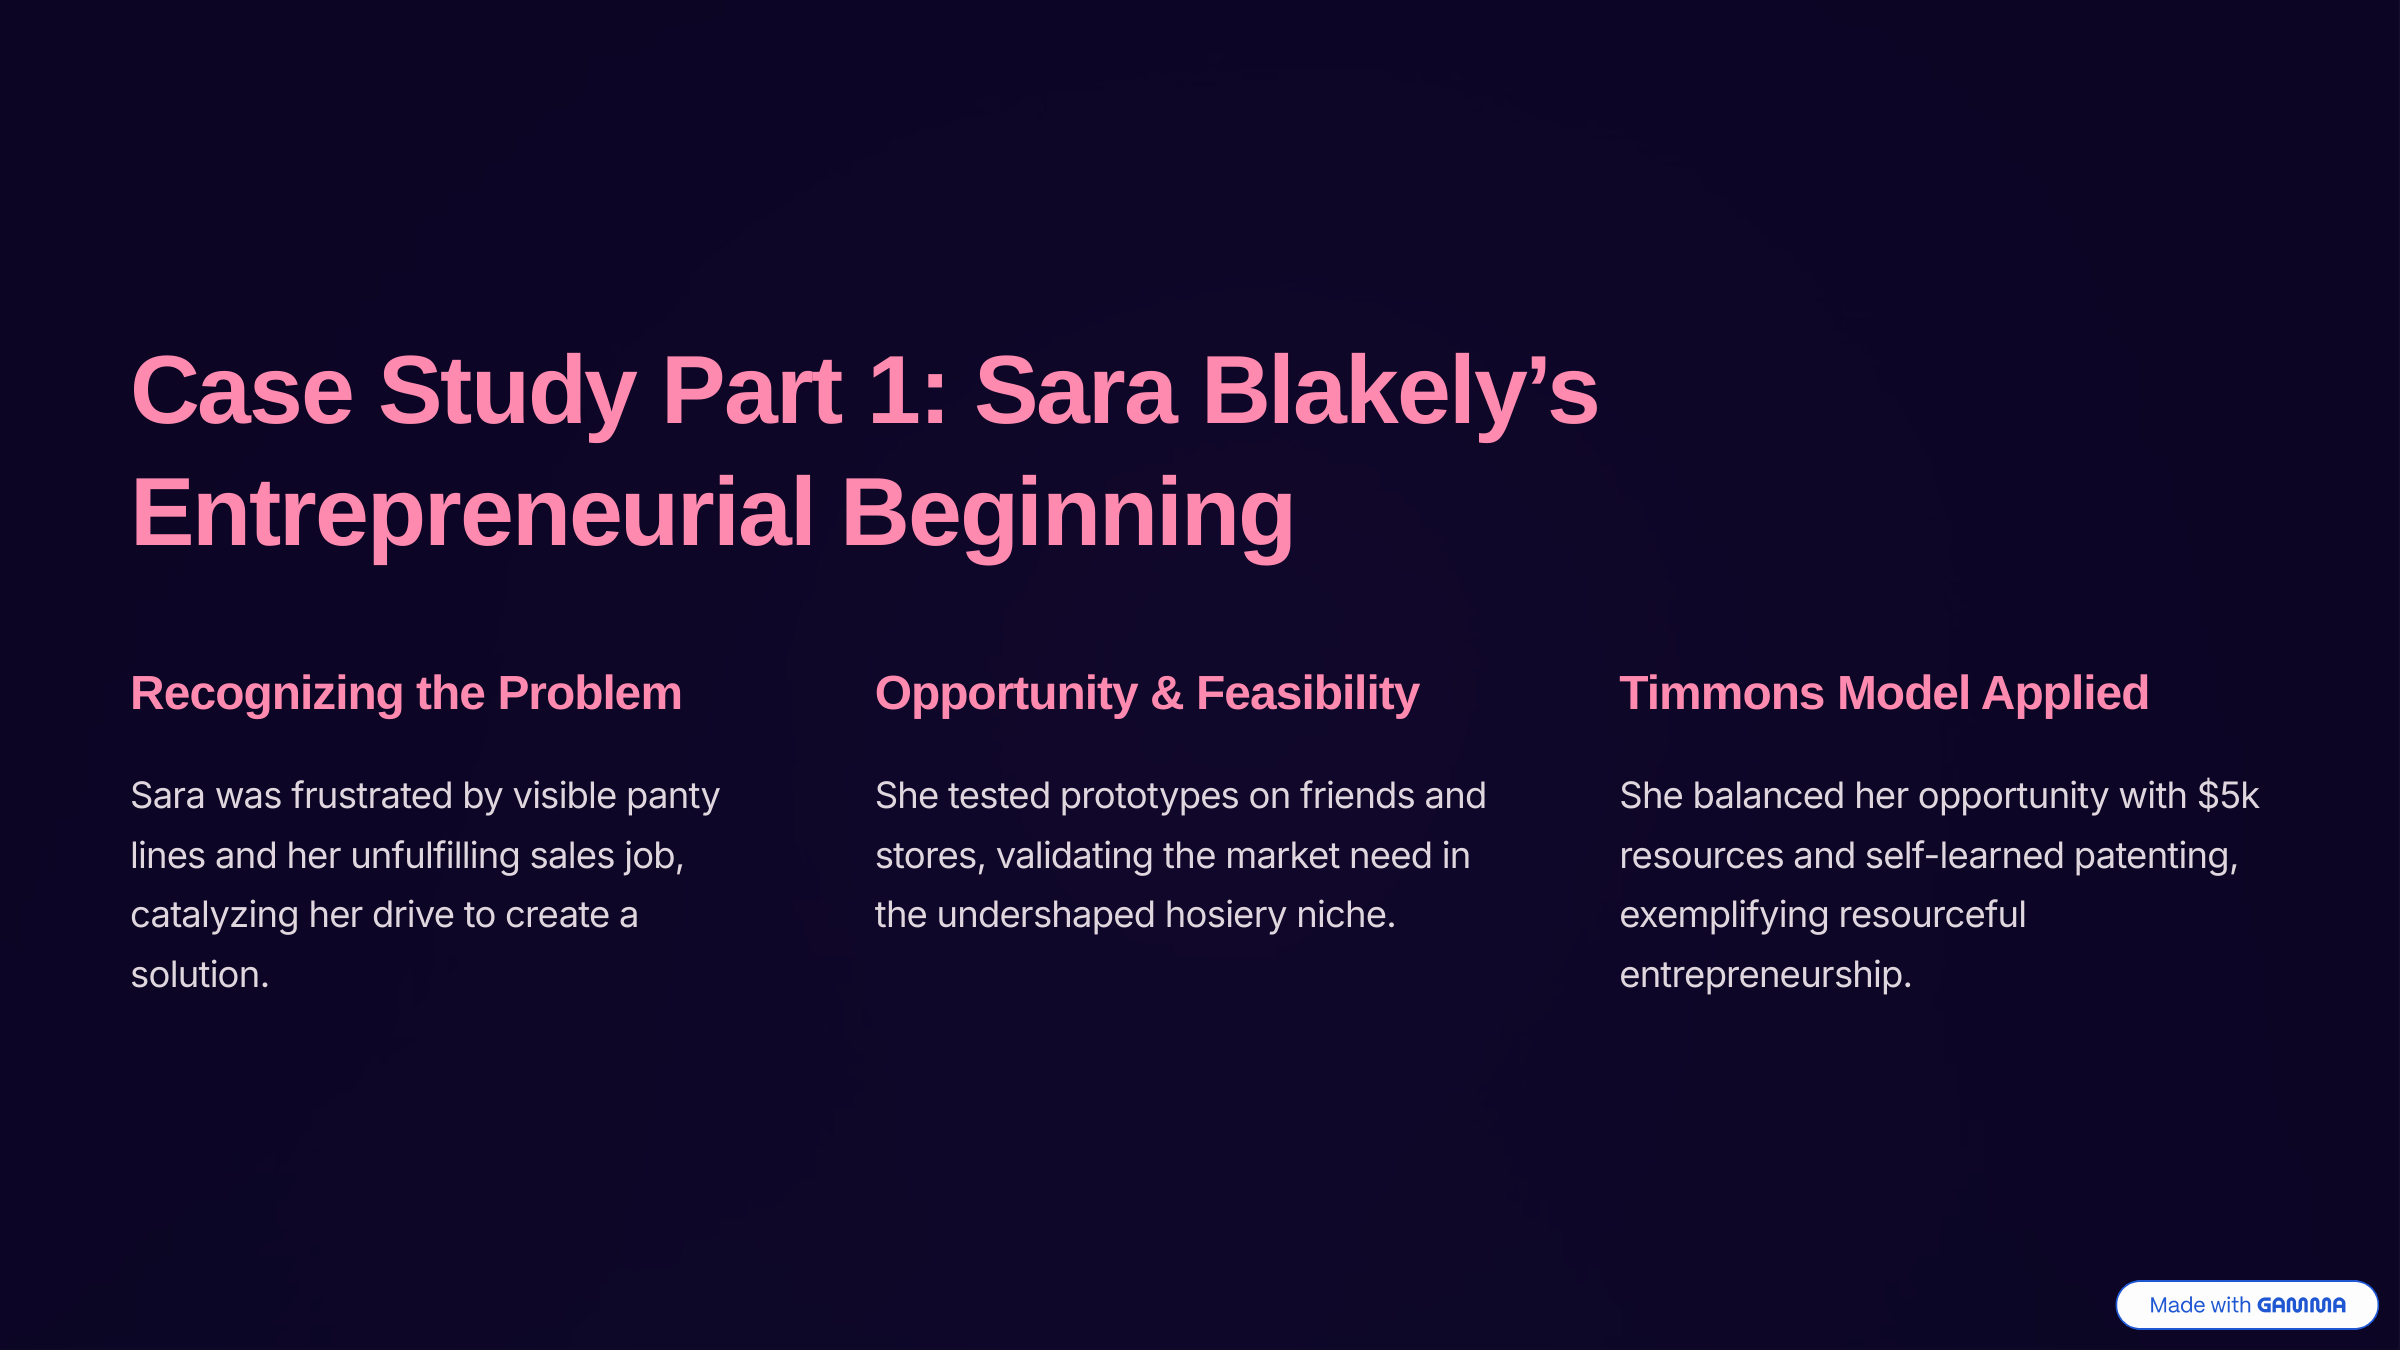

Case Study Part 1: Sara Blakely’s Entrepreneurial Beginning
Recognizing the Problem
Opportunity & Feasibility
Timmons Model Applied
Sara was frustrated by visible panty lines and her unfulfilling sales job, catalyzing her drive to create a solution.
She tested prototypes on friends and stores, validating the market need in the undershaped hosiery niche.
She balanced her opportunity with $5k resources and self-learned patenting, exemplifying resourceful entrepreneurship.